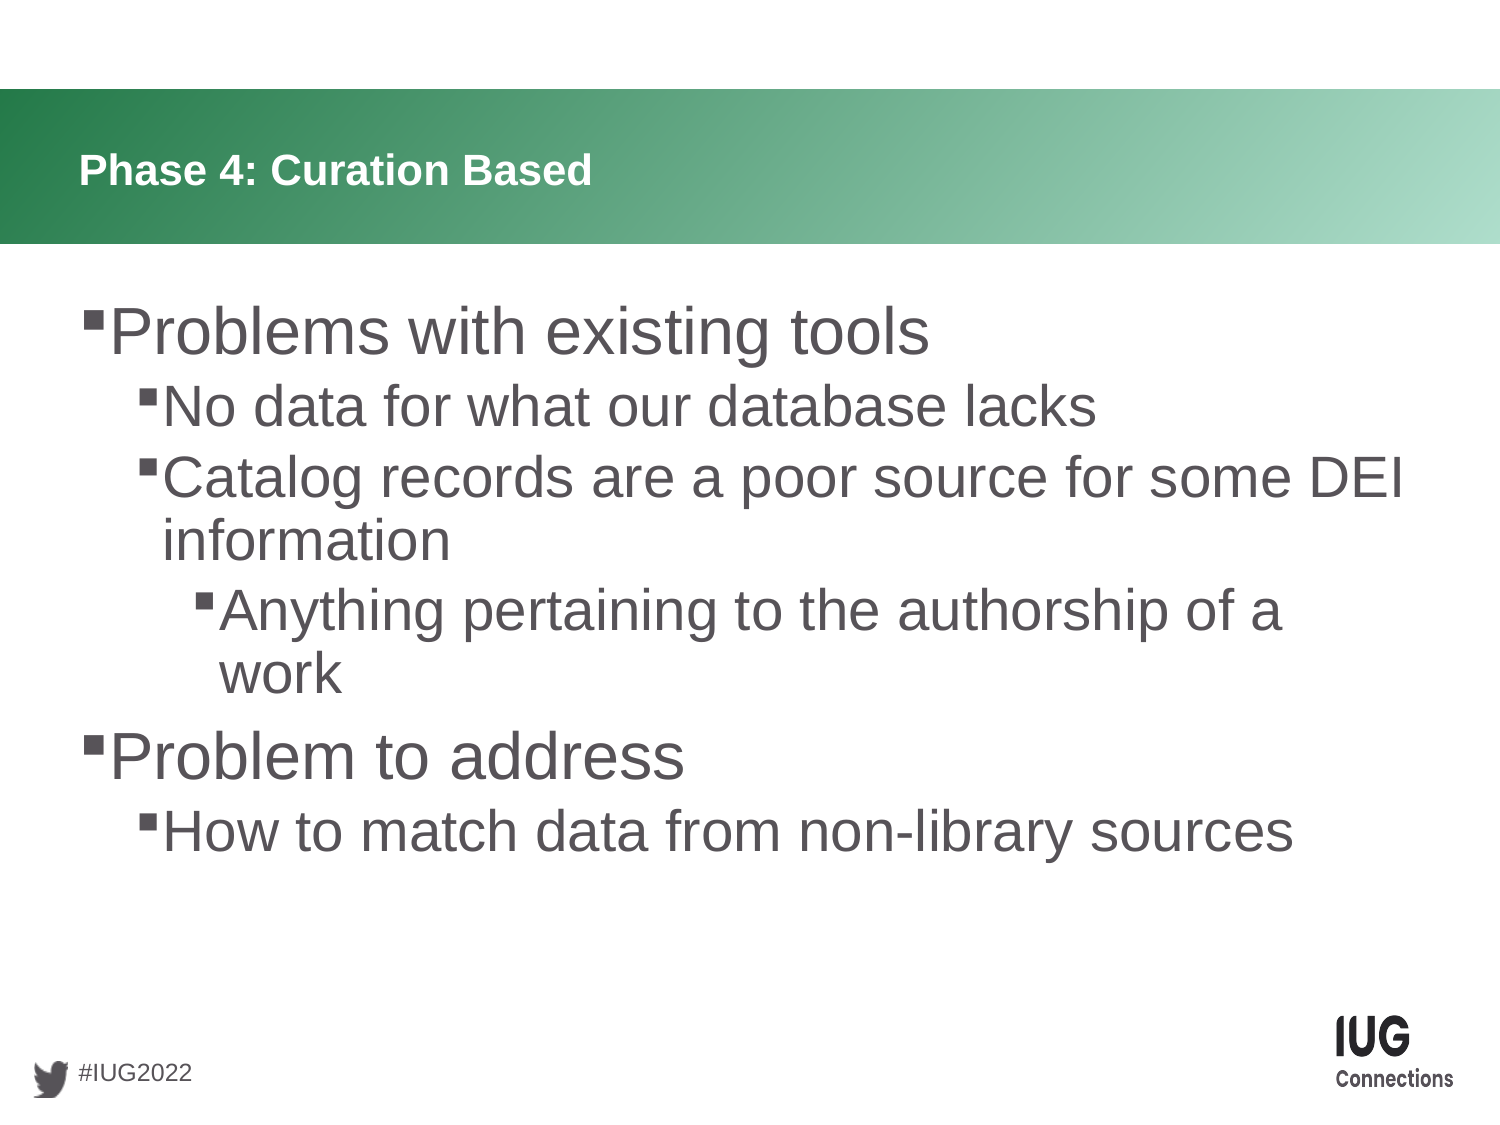

# Phase 4: Curation Based
Problems with existing tools
No data for what our database lacks
Catalog records are a poor source for some DEI information
Anything pertaining to the authorship of a work
Problem to address
How to match data from non-library sources